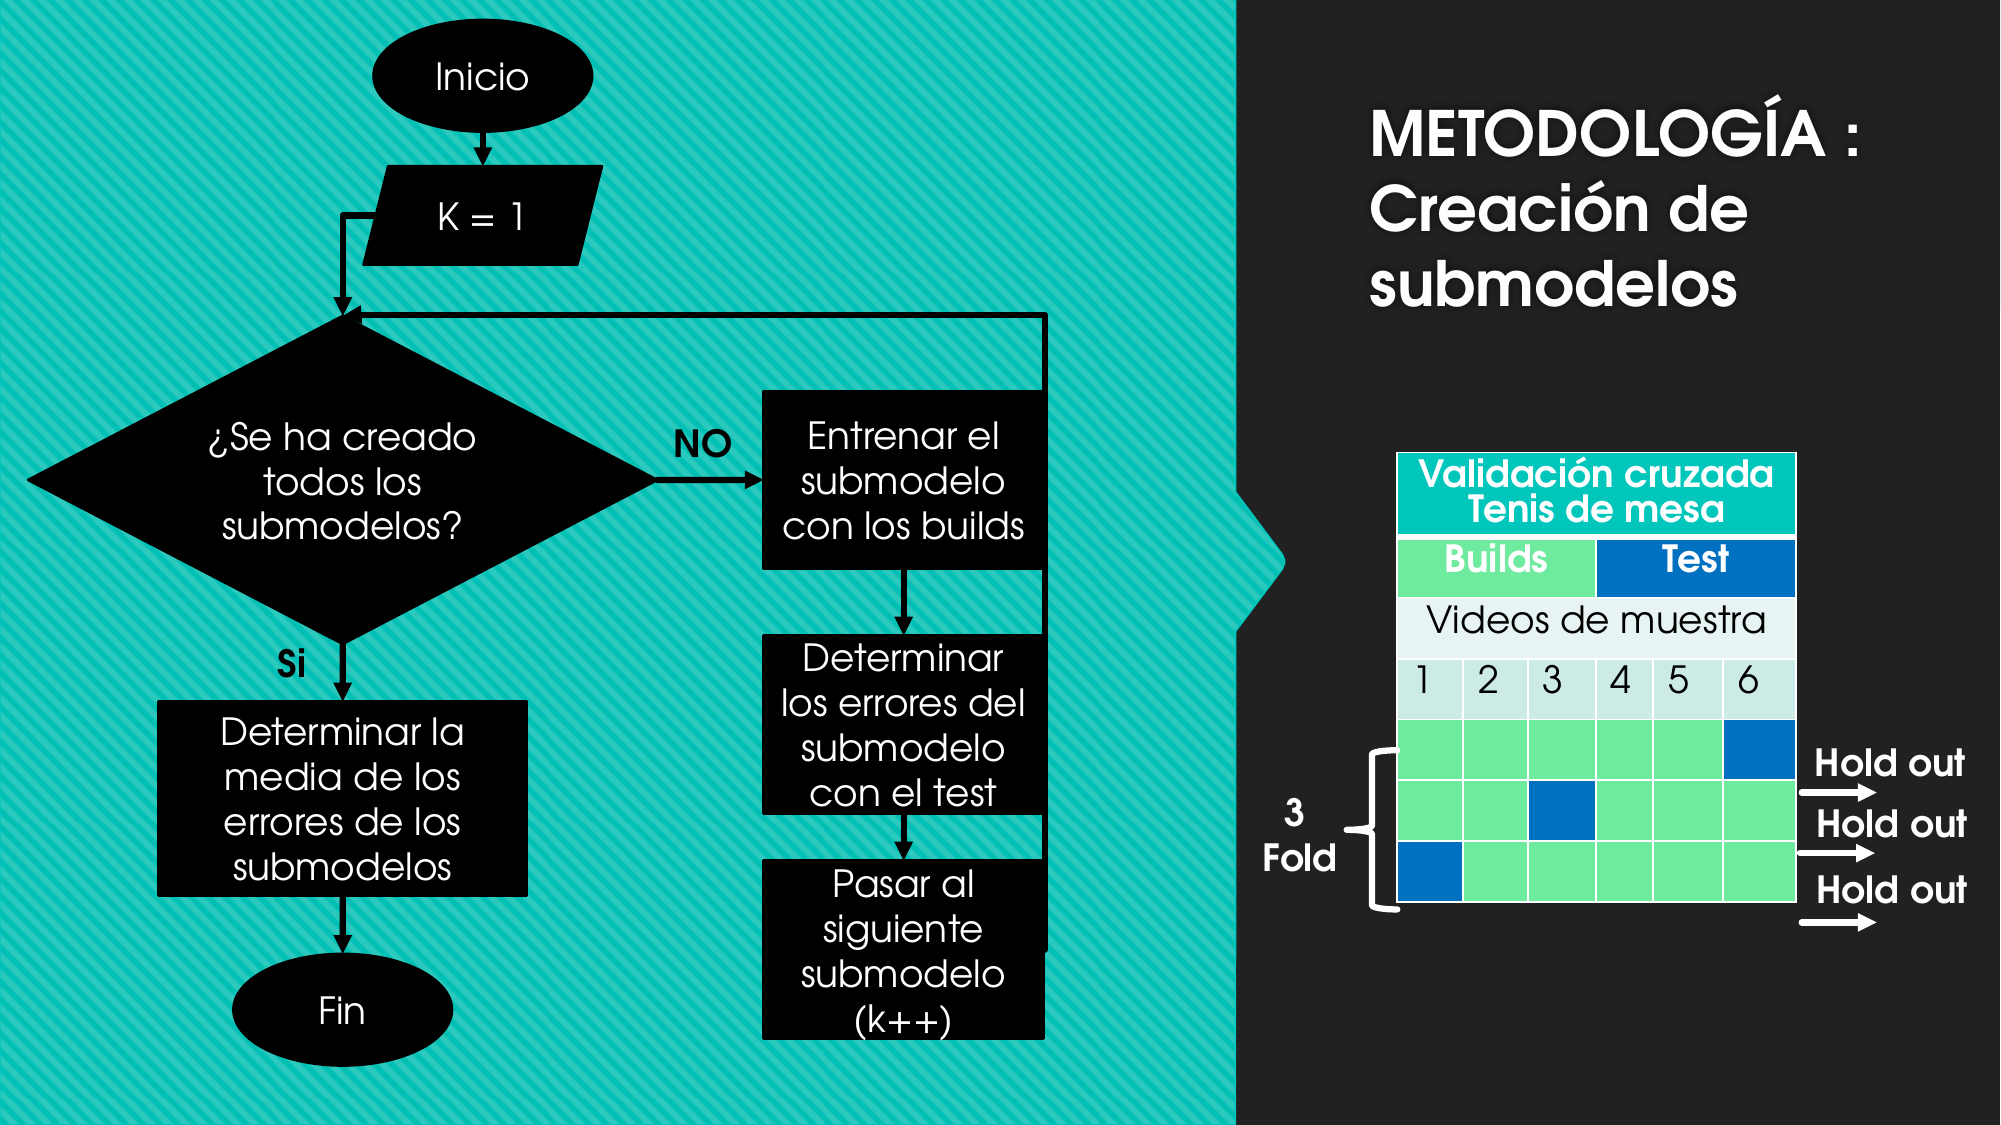

Inicio
K = 1
# METODOLOGÍA : Creación de submodelos
¿Se ha creado todos los submodelos?
Entrenar el submodelo con los builds
NO
| Validación cruzada Tenis de mesa |  |  |  |  |  |
| --- | --- | --- | --- | --- | --- |
| Builds |  |  | Test |  |  |
| Videos de muestra |  |  |  |  |  |
| 1 | 2 | 3 | 4 | 5 | 6 |
|  |  |  |  |  |  |
|  |  |  |  |  |  |
|  |  |  |  |  |  |
Si
Determinar los errores del submodelo con el test
Determinar la media de los errores de los submodelos
Hold out

3
Fold
Hold out
Hold out
Pasar al siguiente submodelo
(k++)
Fin